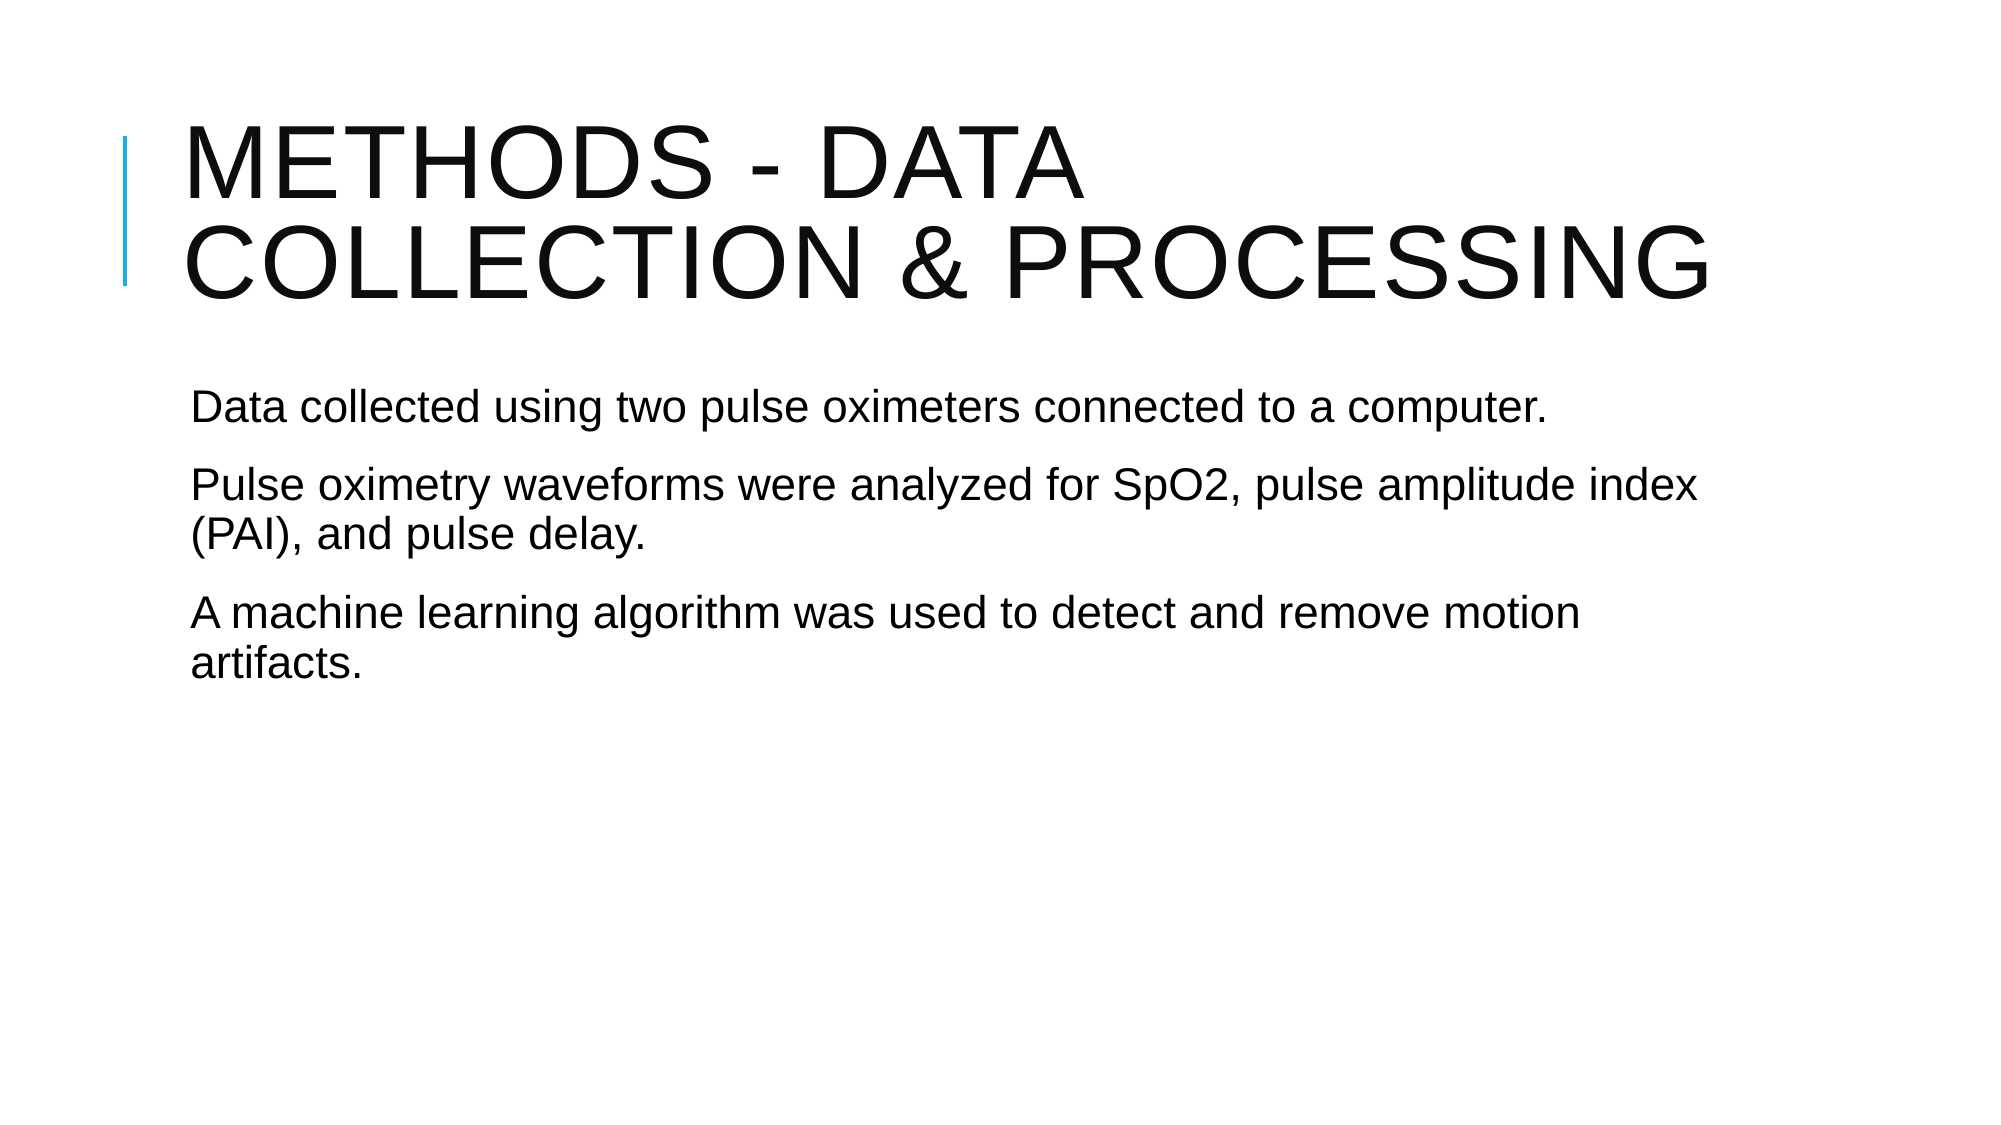

# Methods - Data Collection & Processing
Data collected using two pulse oximeters connected to a computer.
Pulse oximetry waveforms were analyzed for SpO2, pulse amplitude index (PAI), and pulse delay.
A machine learning algorithm was used to detect and remove motion artifacts.